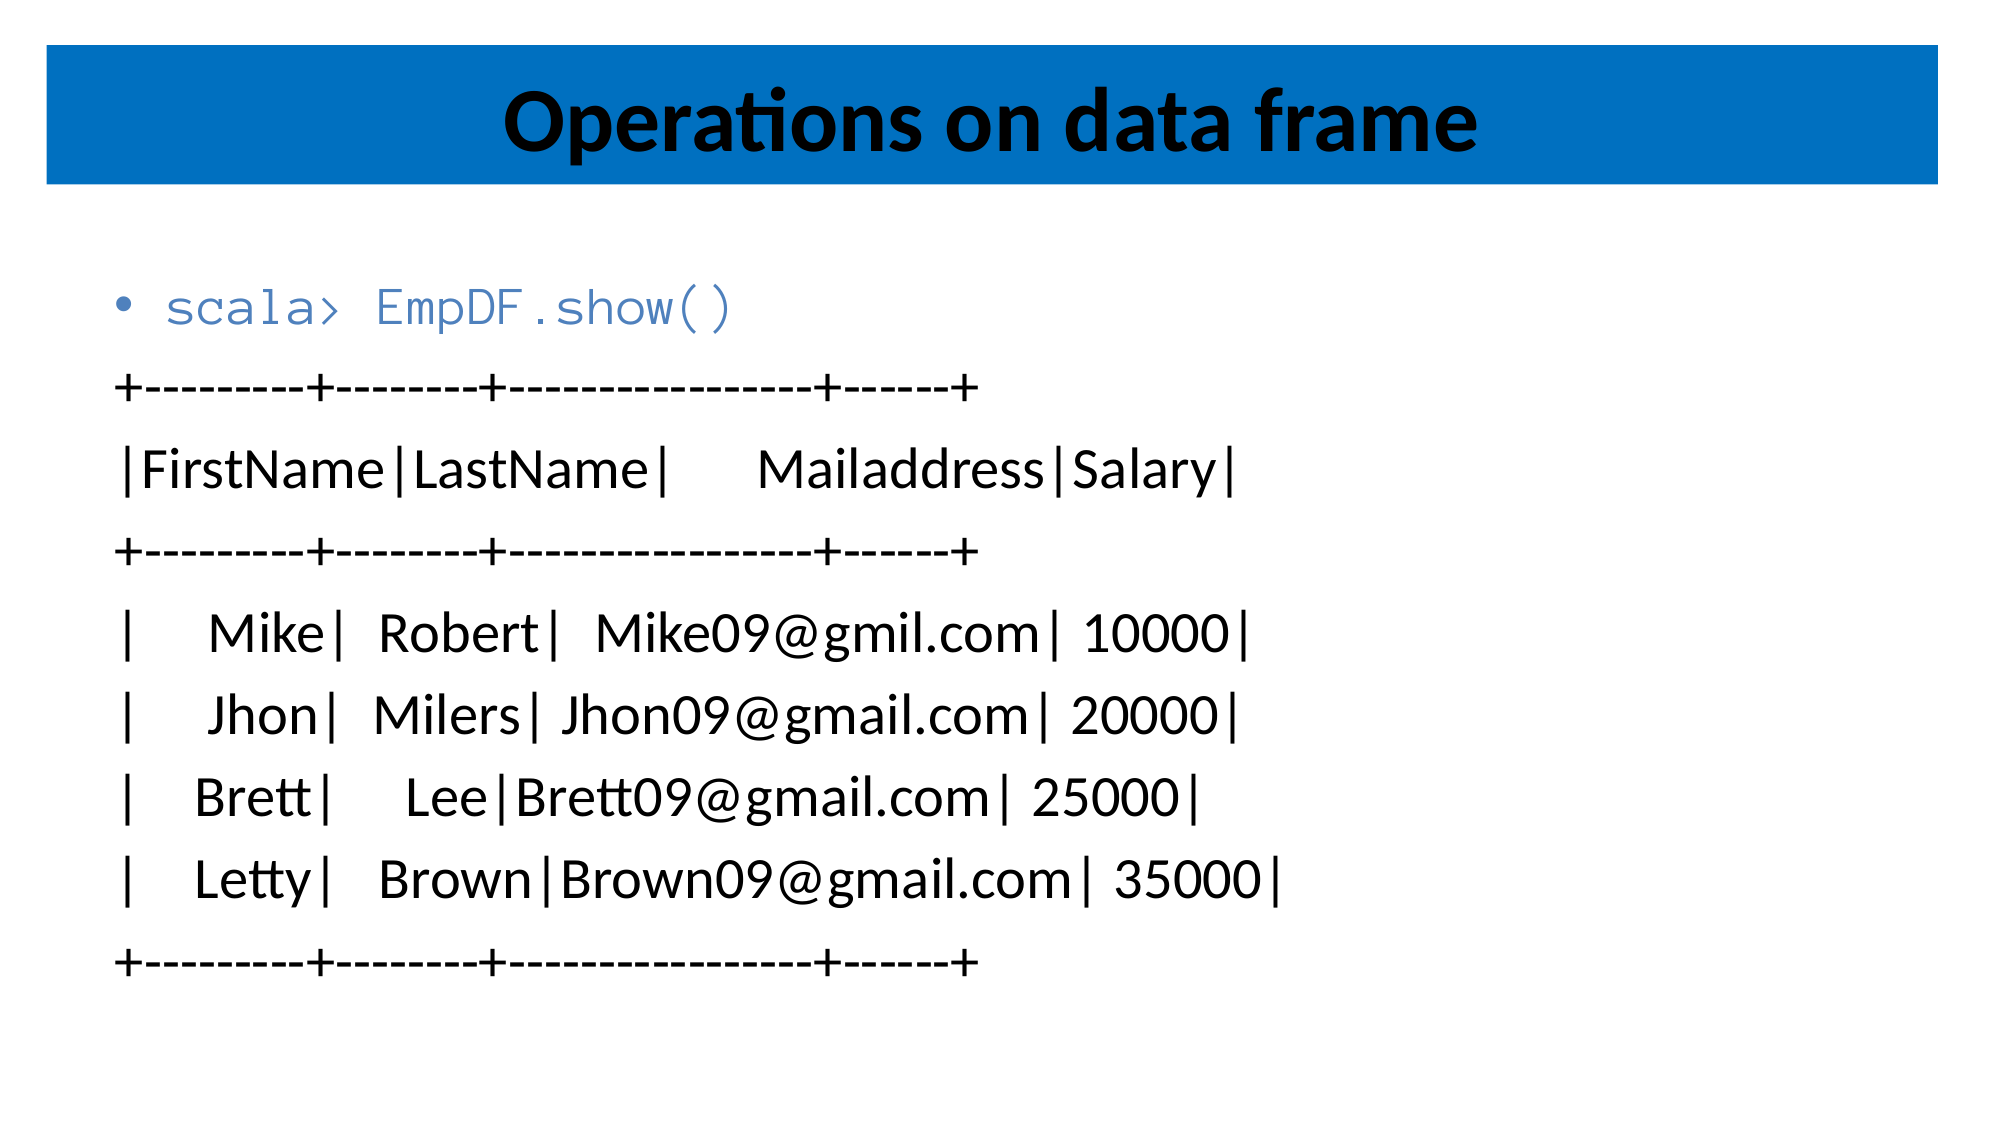

# Operations on data frame
scala> EmpDF.show()
+---------+--------+-----------------+------+
|FirstName|LastName|      Mailaddress|Salary|
+---------+--------+-----------------+------+
|     Mike|  Robert|  Mike09@gmil.com| 10000|
|     Jhon|  Milers| Jhon09@gmail.com| 20000|
|    Brett|     Lee|Brett09@gmail.com| 25000|
|    Letty|   Brown|Brown09@gmail.com| 35000|
+---------+--------+-----------------+------+